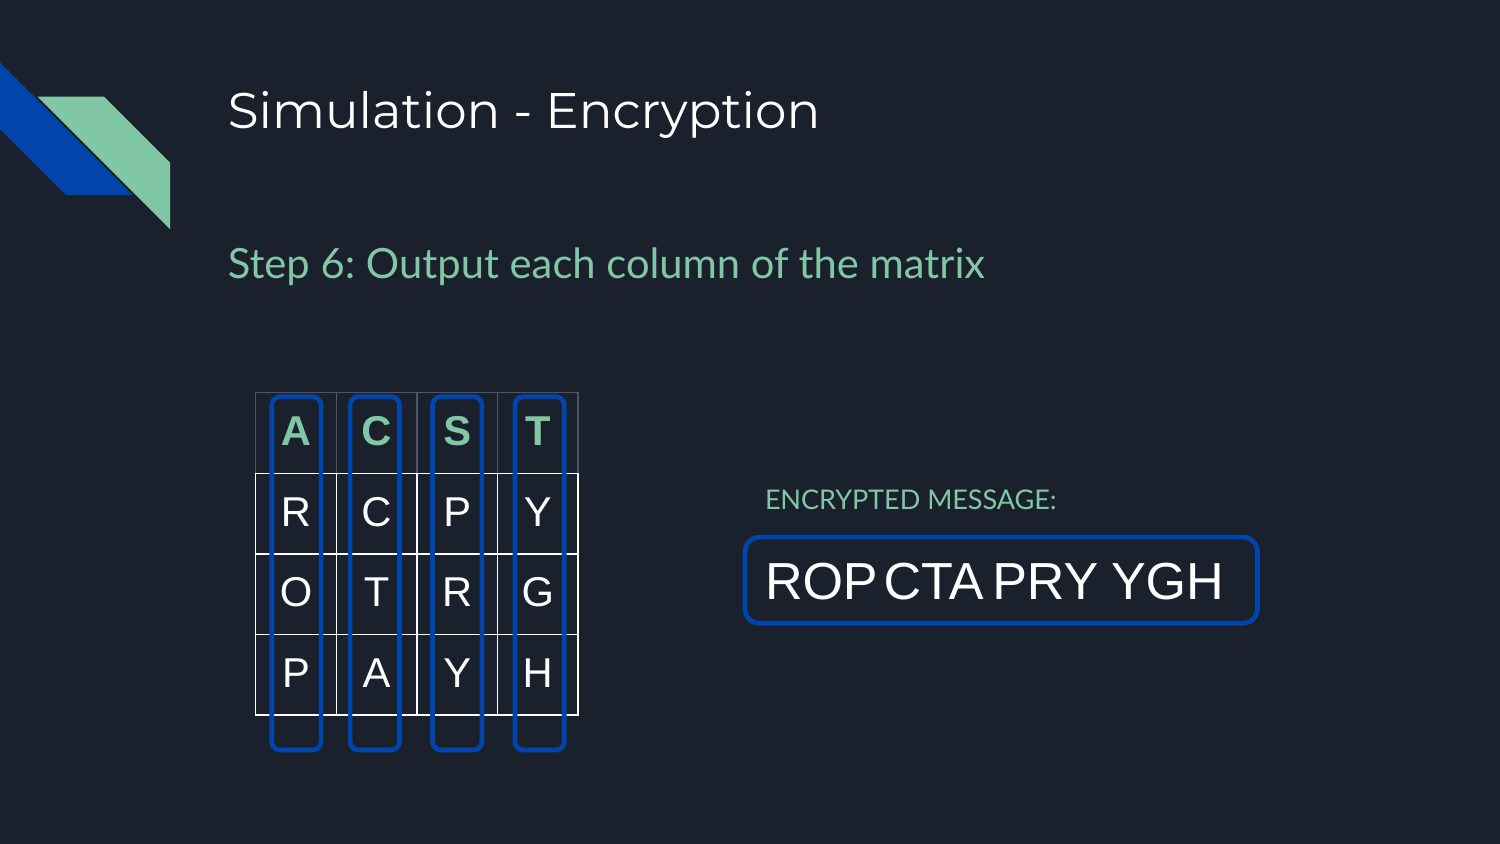

# Simulation - Encryption
Step 6: Output each column of the matrix
| A | C | S | T |
| --- | --- | --- | --- |
| R | C | P | Y |
| O | T | R | G |
| P | A | Y | H |

ENCRYPTED MESSAGE:

ROP
CTA
PRY
YGH